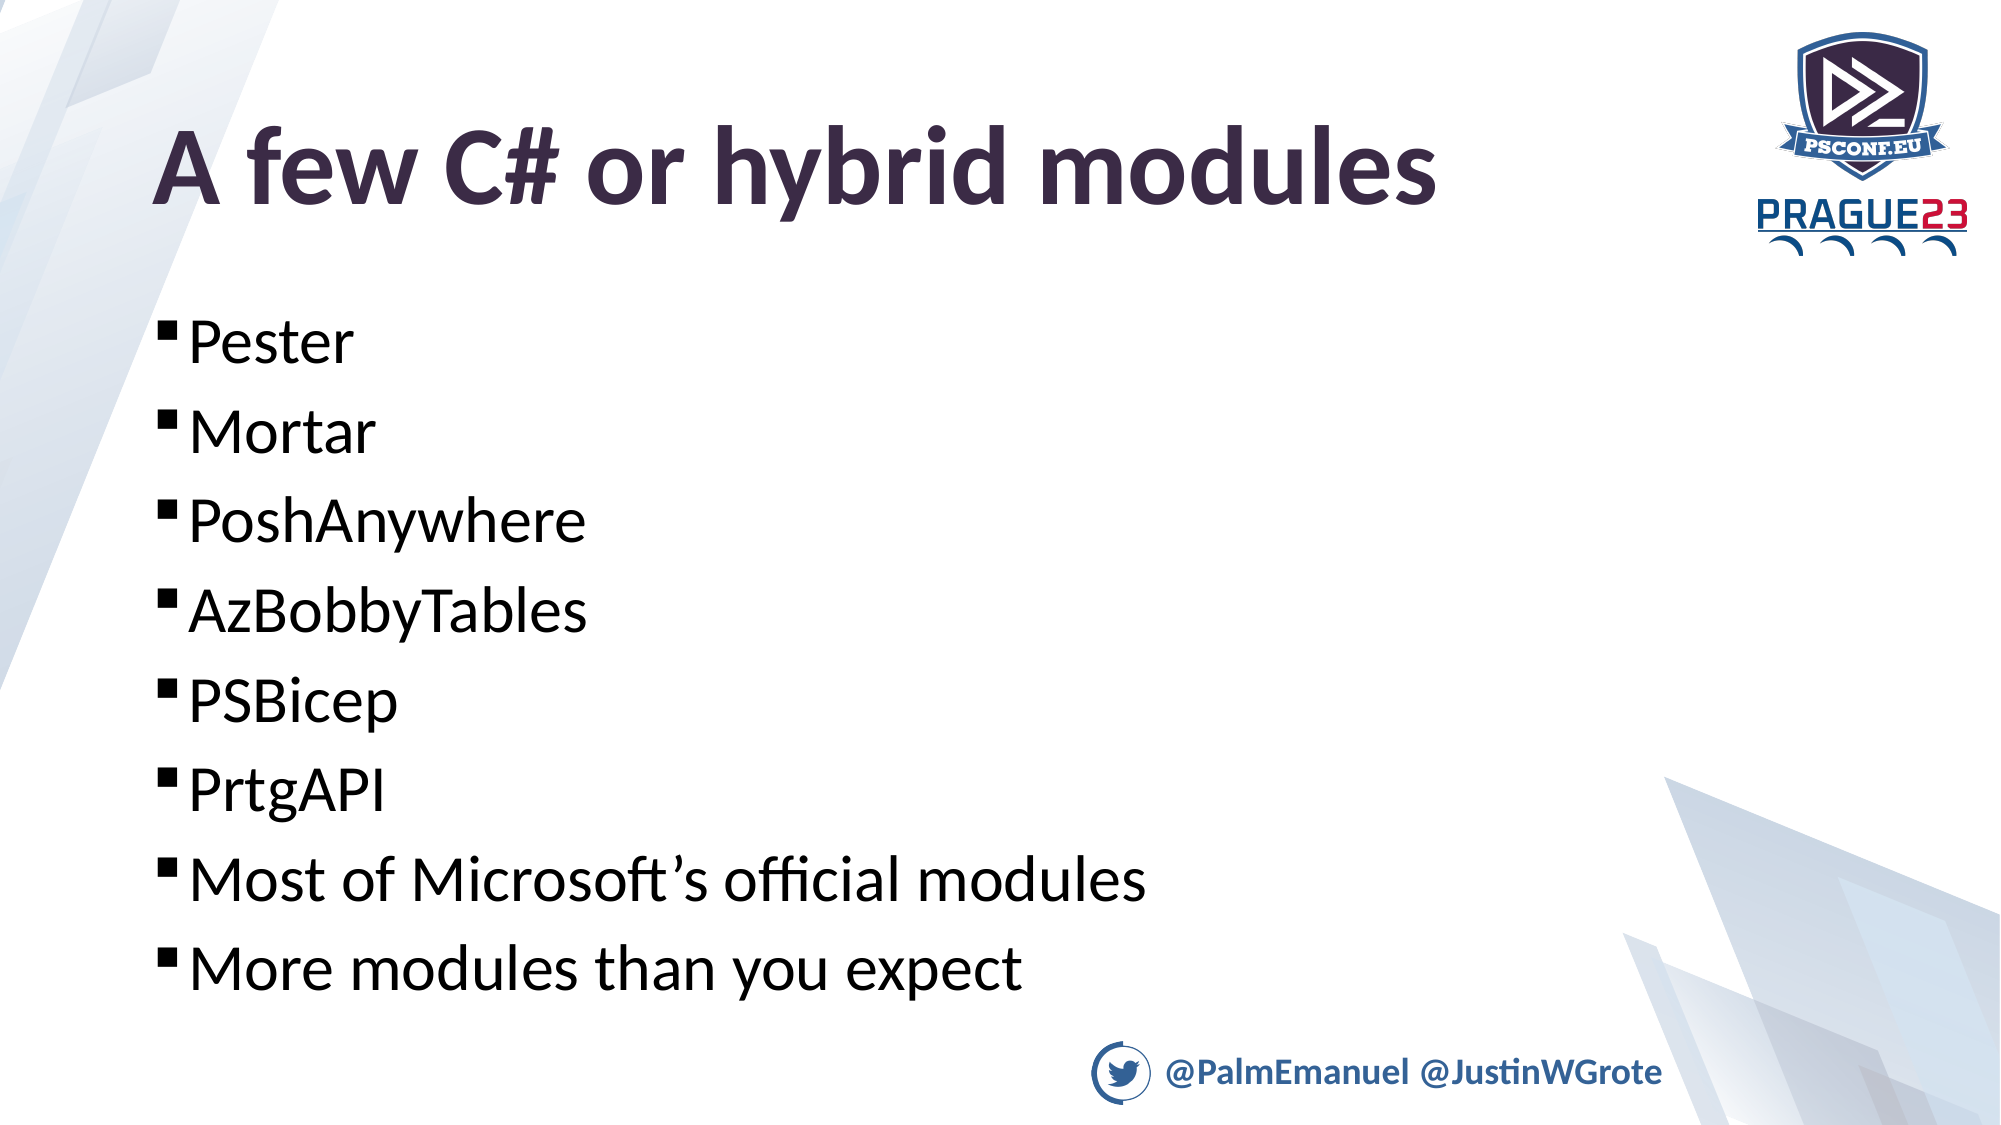

# A few C# or hybrid modules
Pester
Mortar
PoshAnywhere
AzBobbyTables
PSBicep
PrtgAPI
Most of Microsoft’s official modules
More modules than you expect